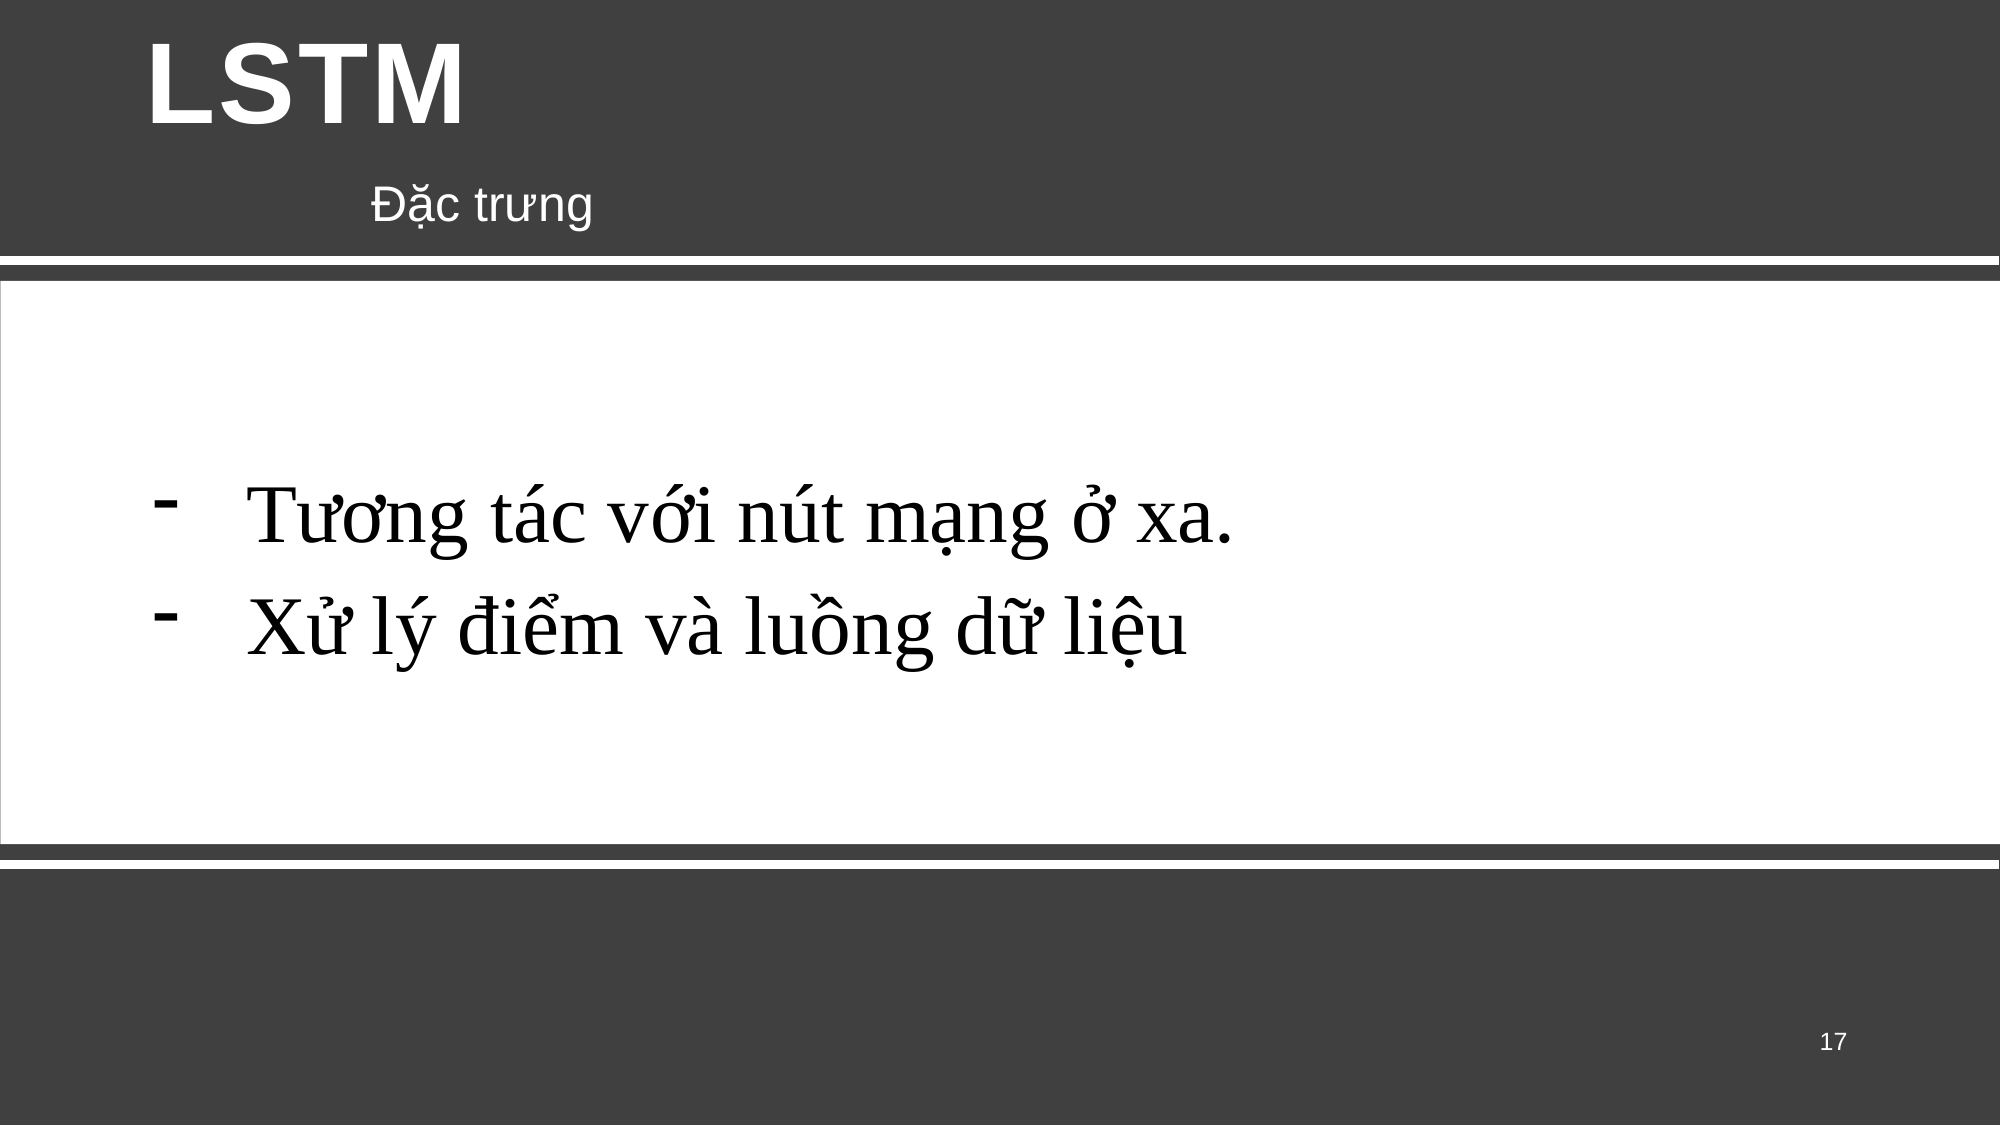

# LSTM
Đặc trưng

Tương tác với nút mạng ở xa.
Xử lý điểm và luồng dữ liệu

17